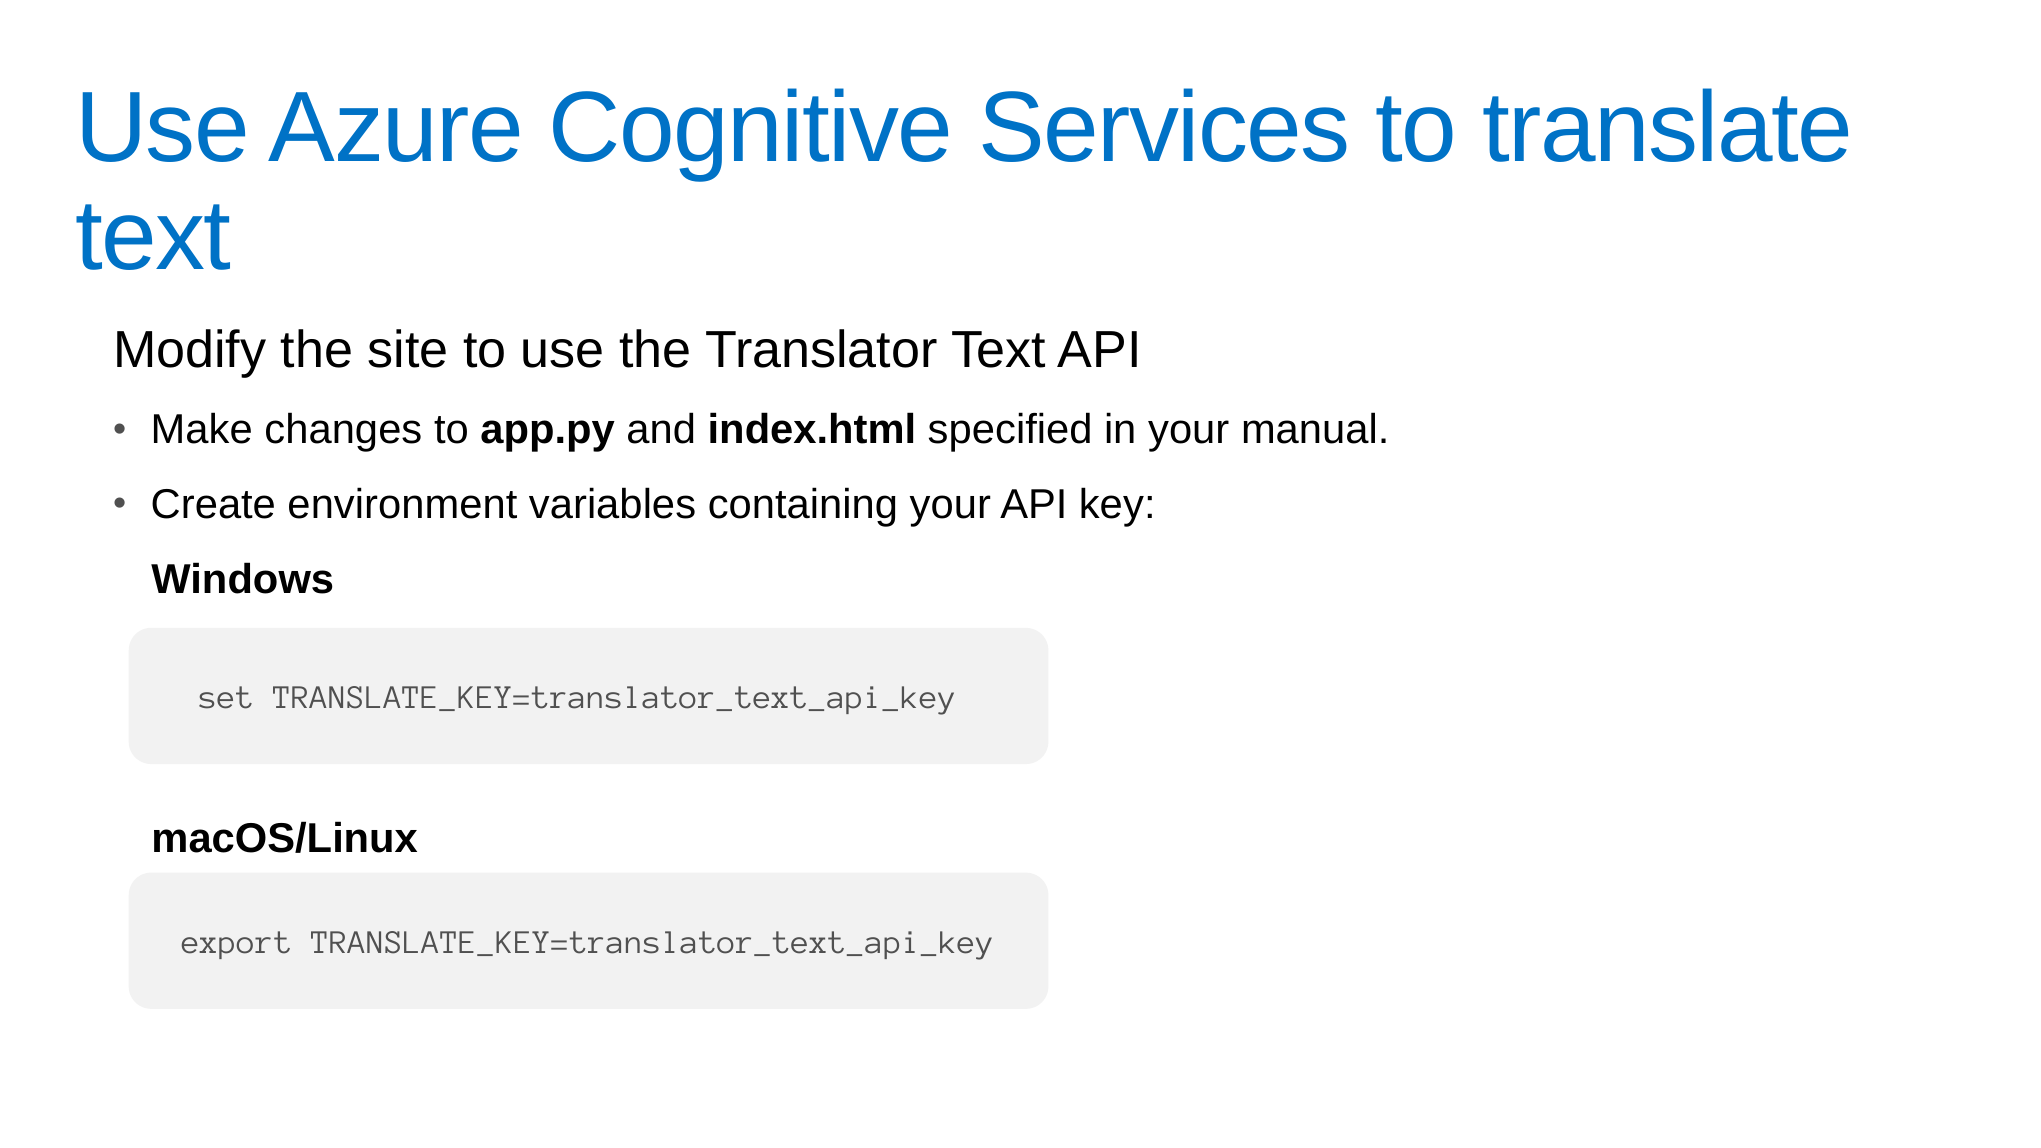

# Use Azure Cognitive Services to translate text
Modify the site to use the Translator Text API
Make changes to app.py and index.html specified in your manual.
Create environment variables containing your API key:
Windows

macOS/Linux

set TRANSLATE_KEY=translator_text_api_key

export TRANSLATE_KEY=translator_text_api_key